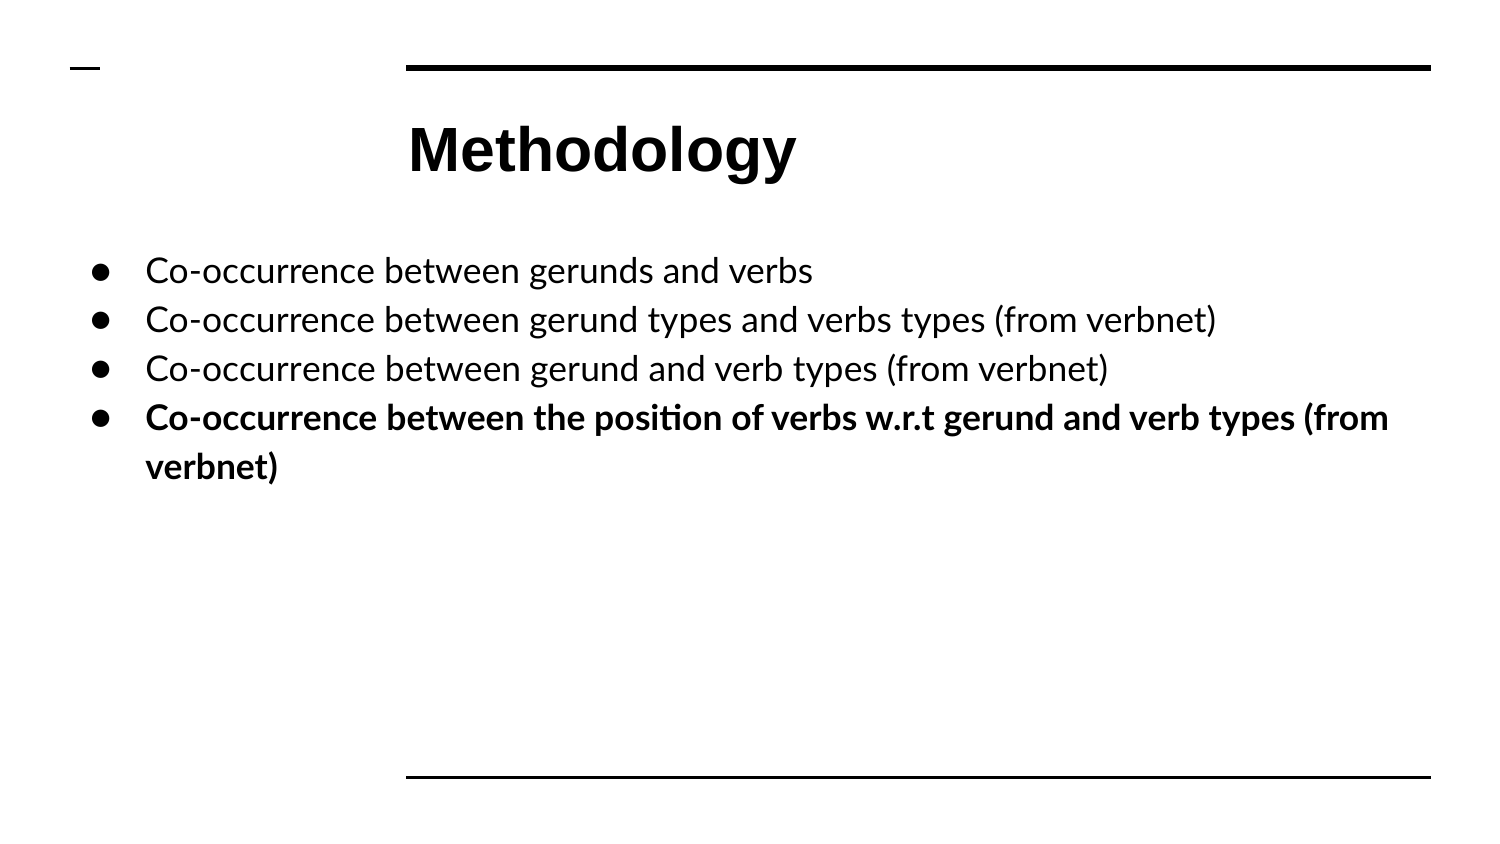

# Methodology
Co-occurrence between gerunds and verbs
Co-occurrence between gerund types and verbs types (from verbnet)
Co-occurrence between gerund and verb types (from verbnet)
Co-occurrence between the position of verbs w.r.t gerund and verb types (from verbnet)